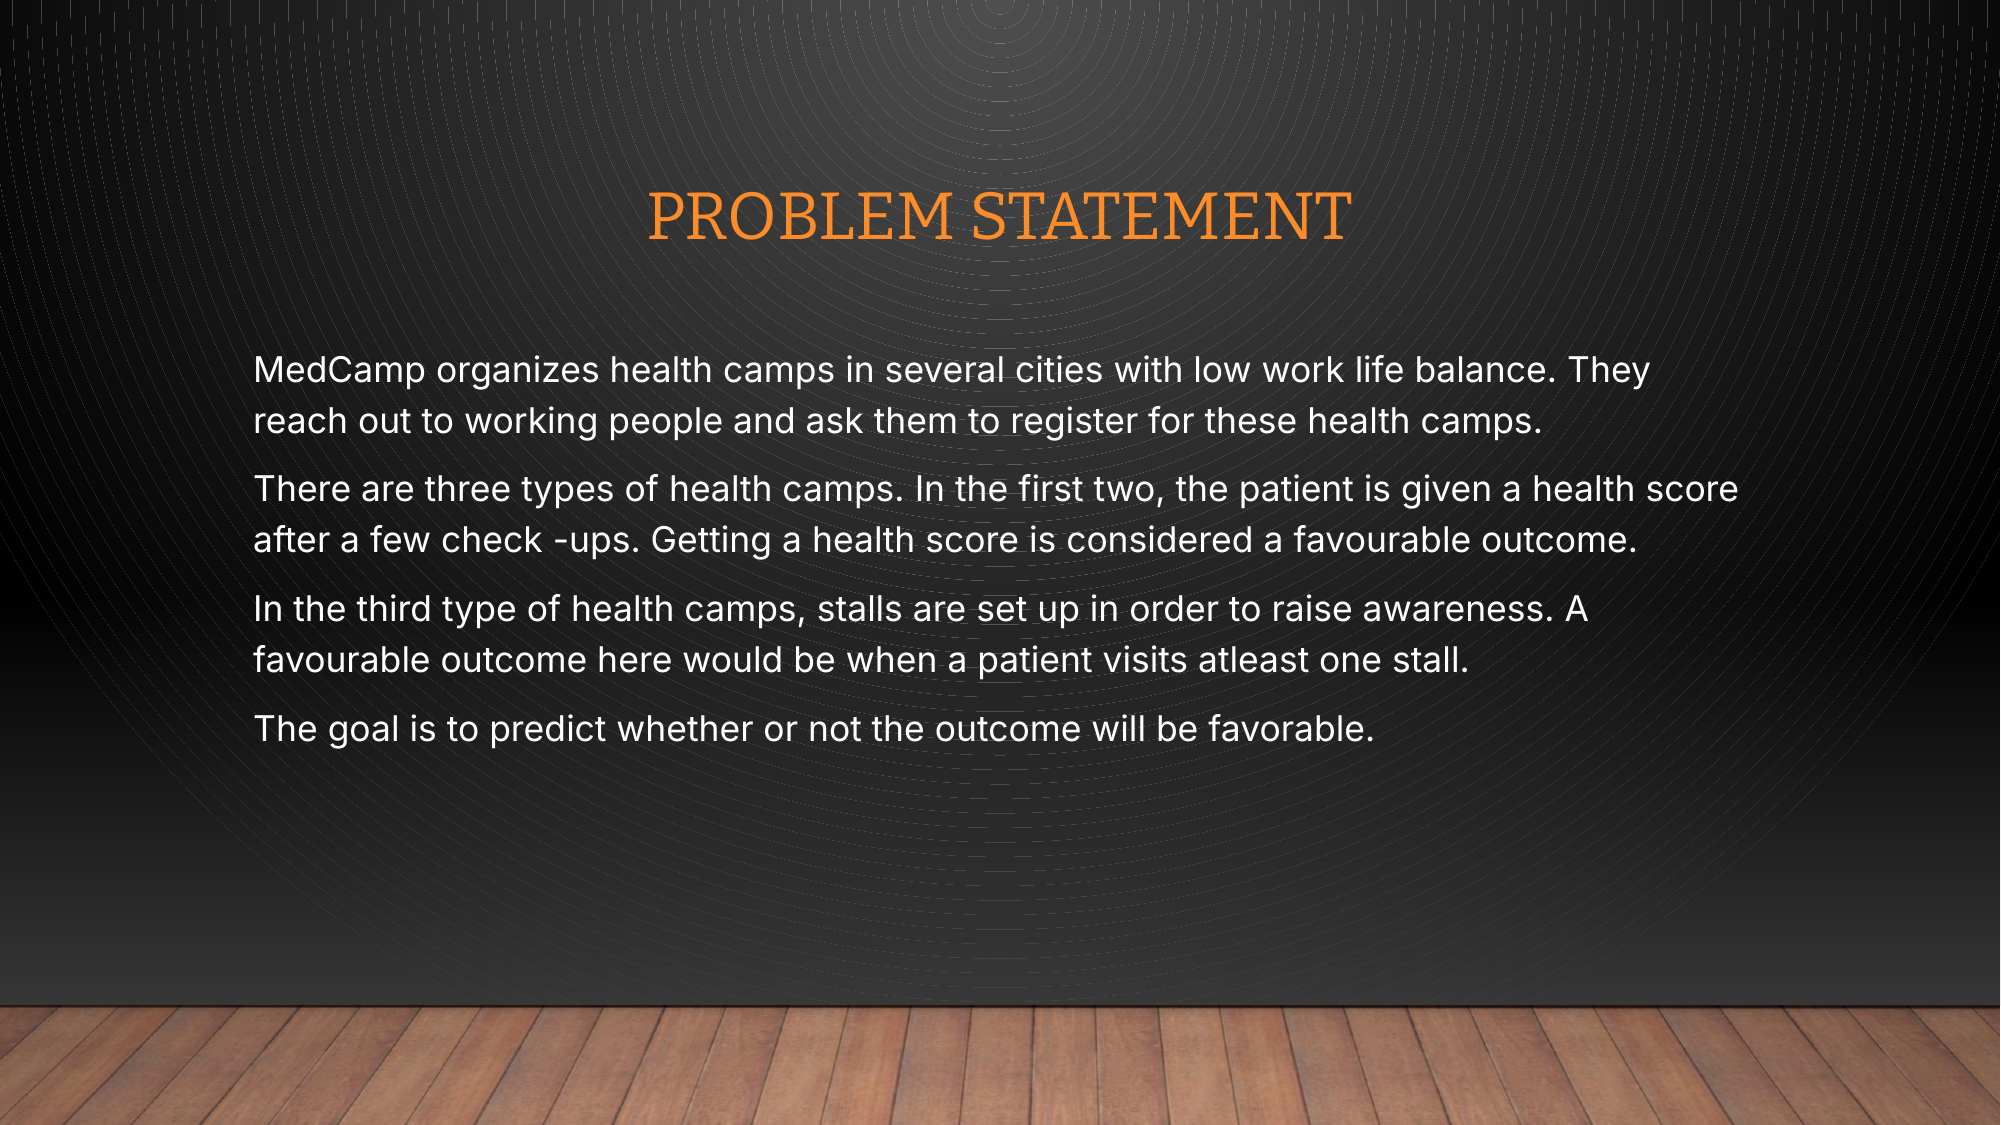

# Problem Statement
MedCamp organizes health camps in several cities with low work life balance. They reach out to working people and ask them to register for these health camps.
There are three types of health camps. In the first two, the patient is given a health score after a few check -ups. Getting a health score is considered a favourable outcome.
In the third type of health camps, stalls are set up in order to raise awareness. A favourable outcome here would be when a patient visits atleast one stall.
The goal is to predict whether or not the outcome will be favorable.